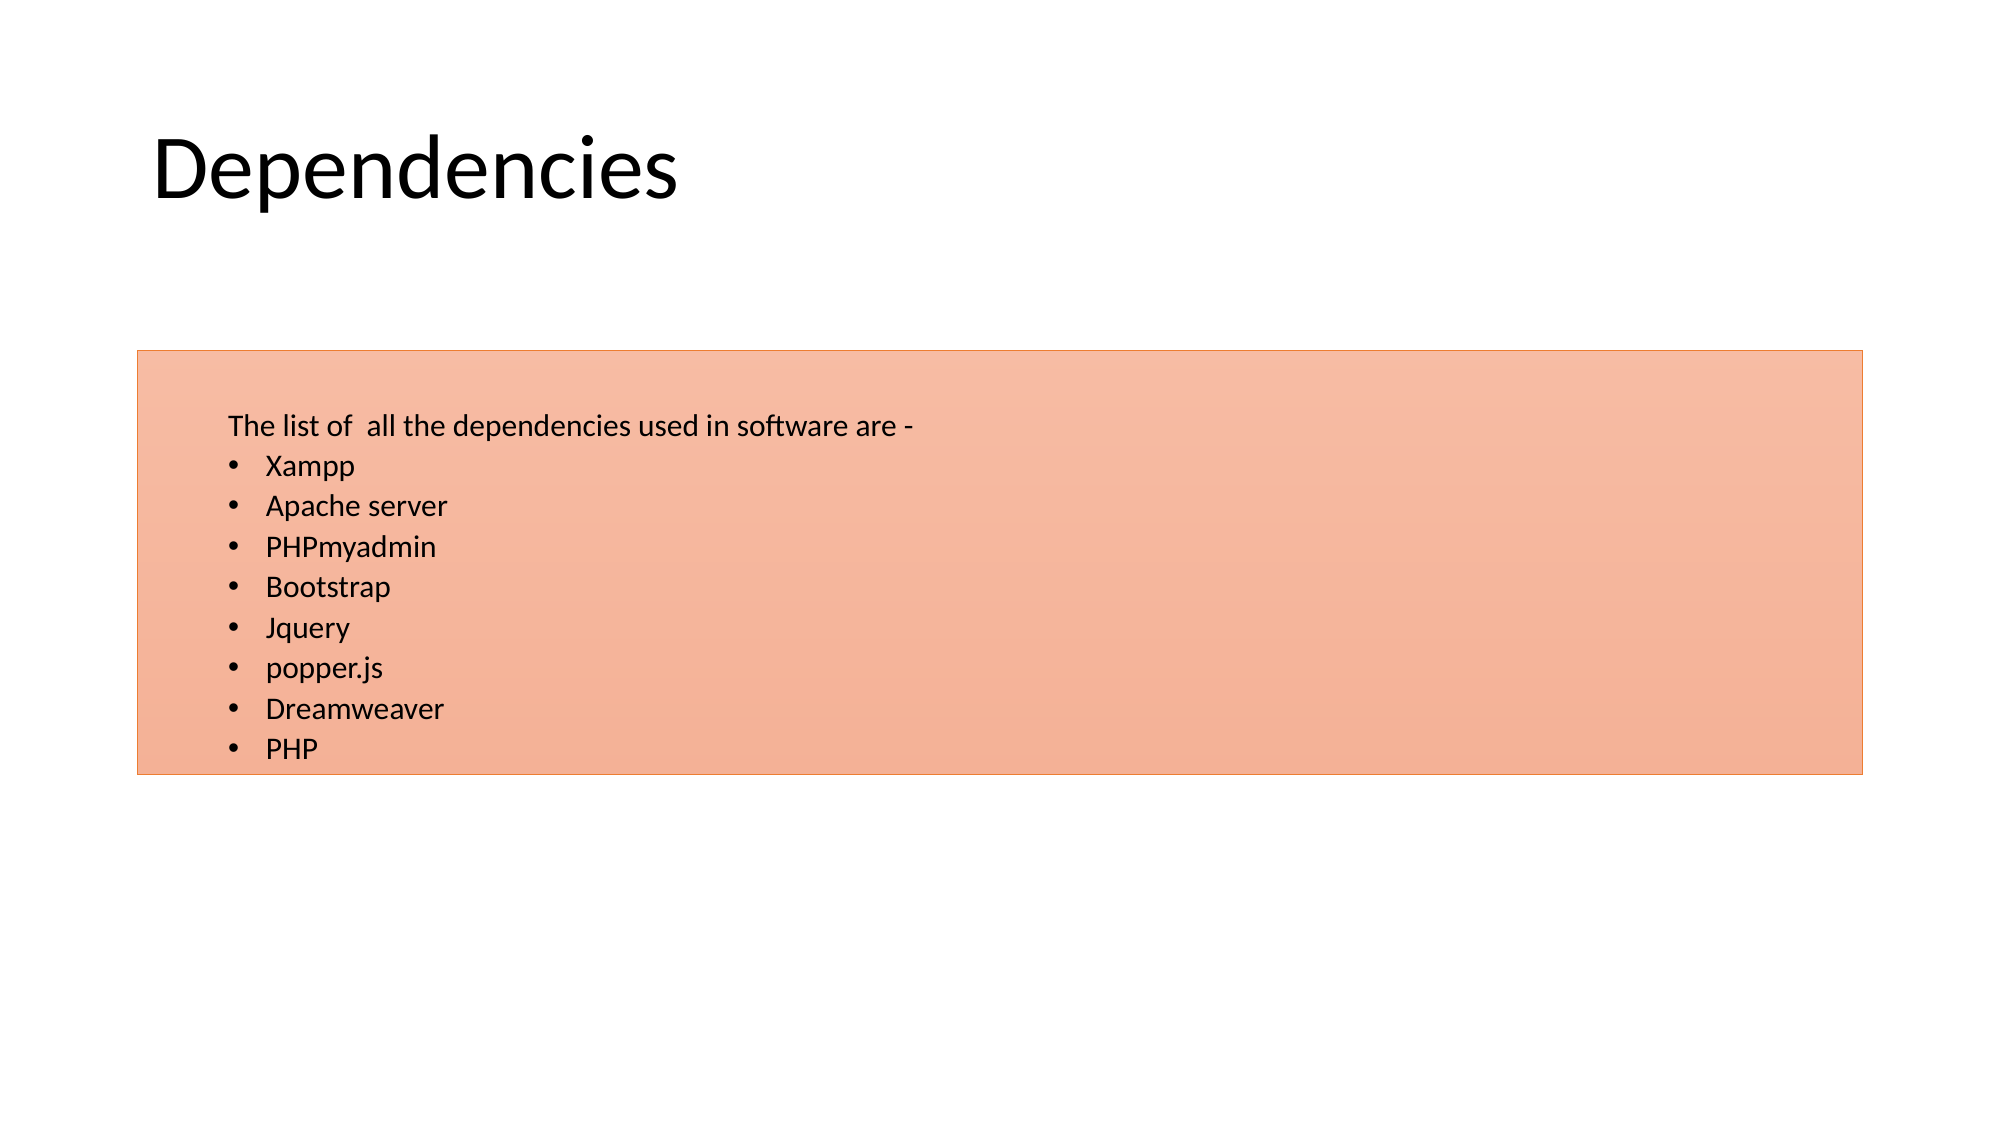

# Dependencies

The list of  all the dependencies used in software are -
Xampp
Apache server
PHPmyadmin
Bootstrap
Jquery
popper.js
Dreamweaver
PHP